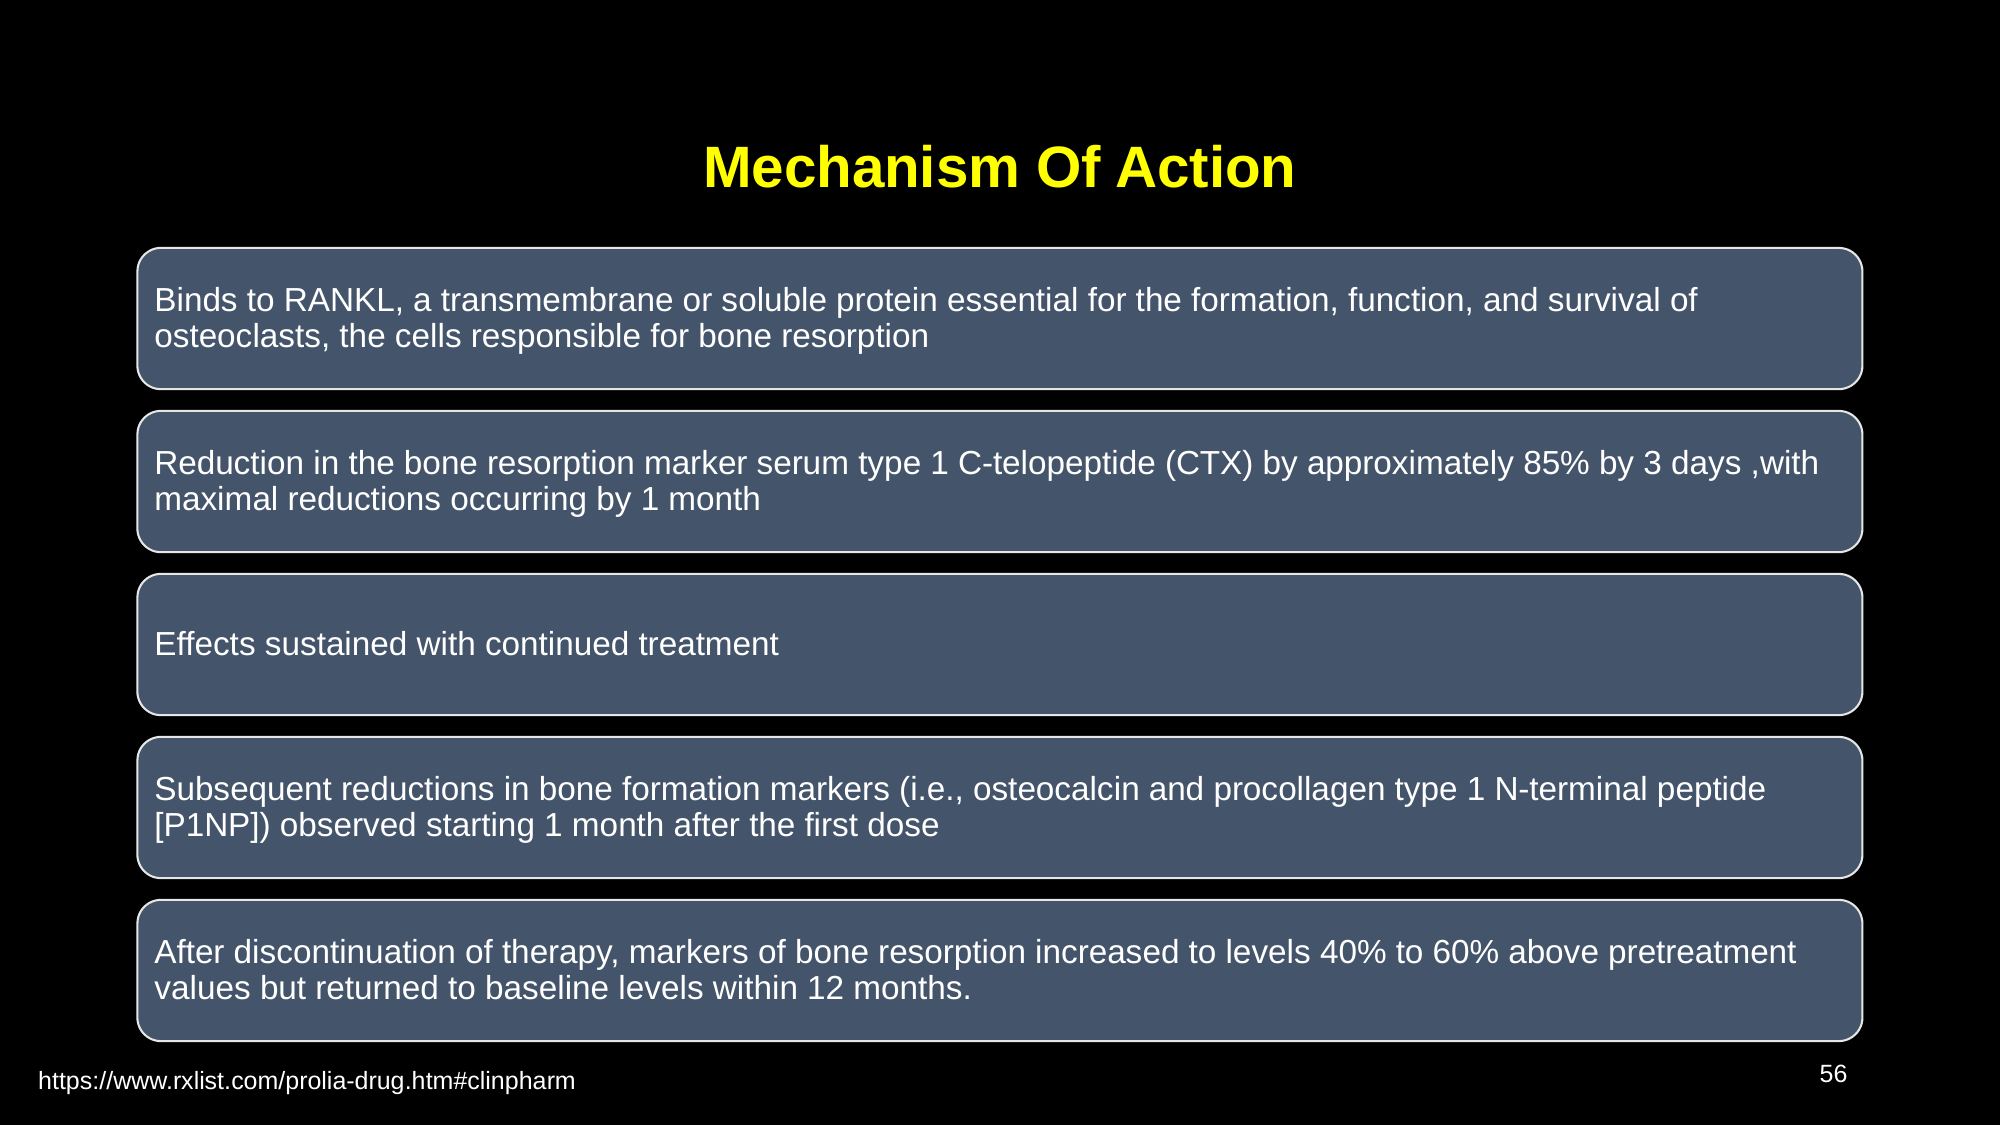

# Mechanism Of Action

Binds to RANKL, a transmembrane or soluble protein essential for the formation, function, and survival of osteoclasts, the cells responsible for bone resorption

Reduction in the bone resorption marker serum type 1 C-telopeptide (CTX) by approximately 85% by 3 days ,with maximal reductions occurring by 1 month

Effects sustained with continued treatment

Subsequent reductions in bone formation markers (i.e., osteocalcin and procollagen type 1 N-terminal peptide [P1NP]) observed starting 1 month after the first dose

After discontinuation of therapy, markers of bone resorption increased to levels 40% to 60% above pretreatment values but returned to baseline levels within 12 months.
56
https://www.rxlist.com/prolia-drug.htm#clinpharm